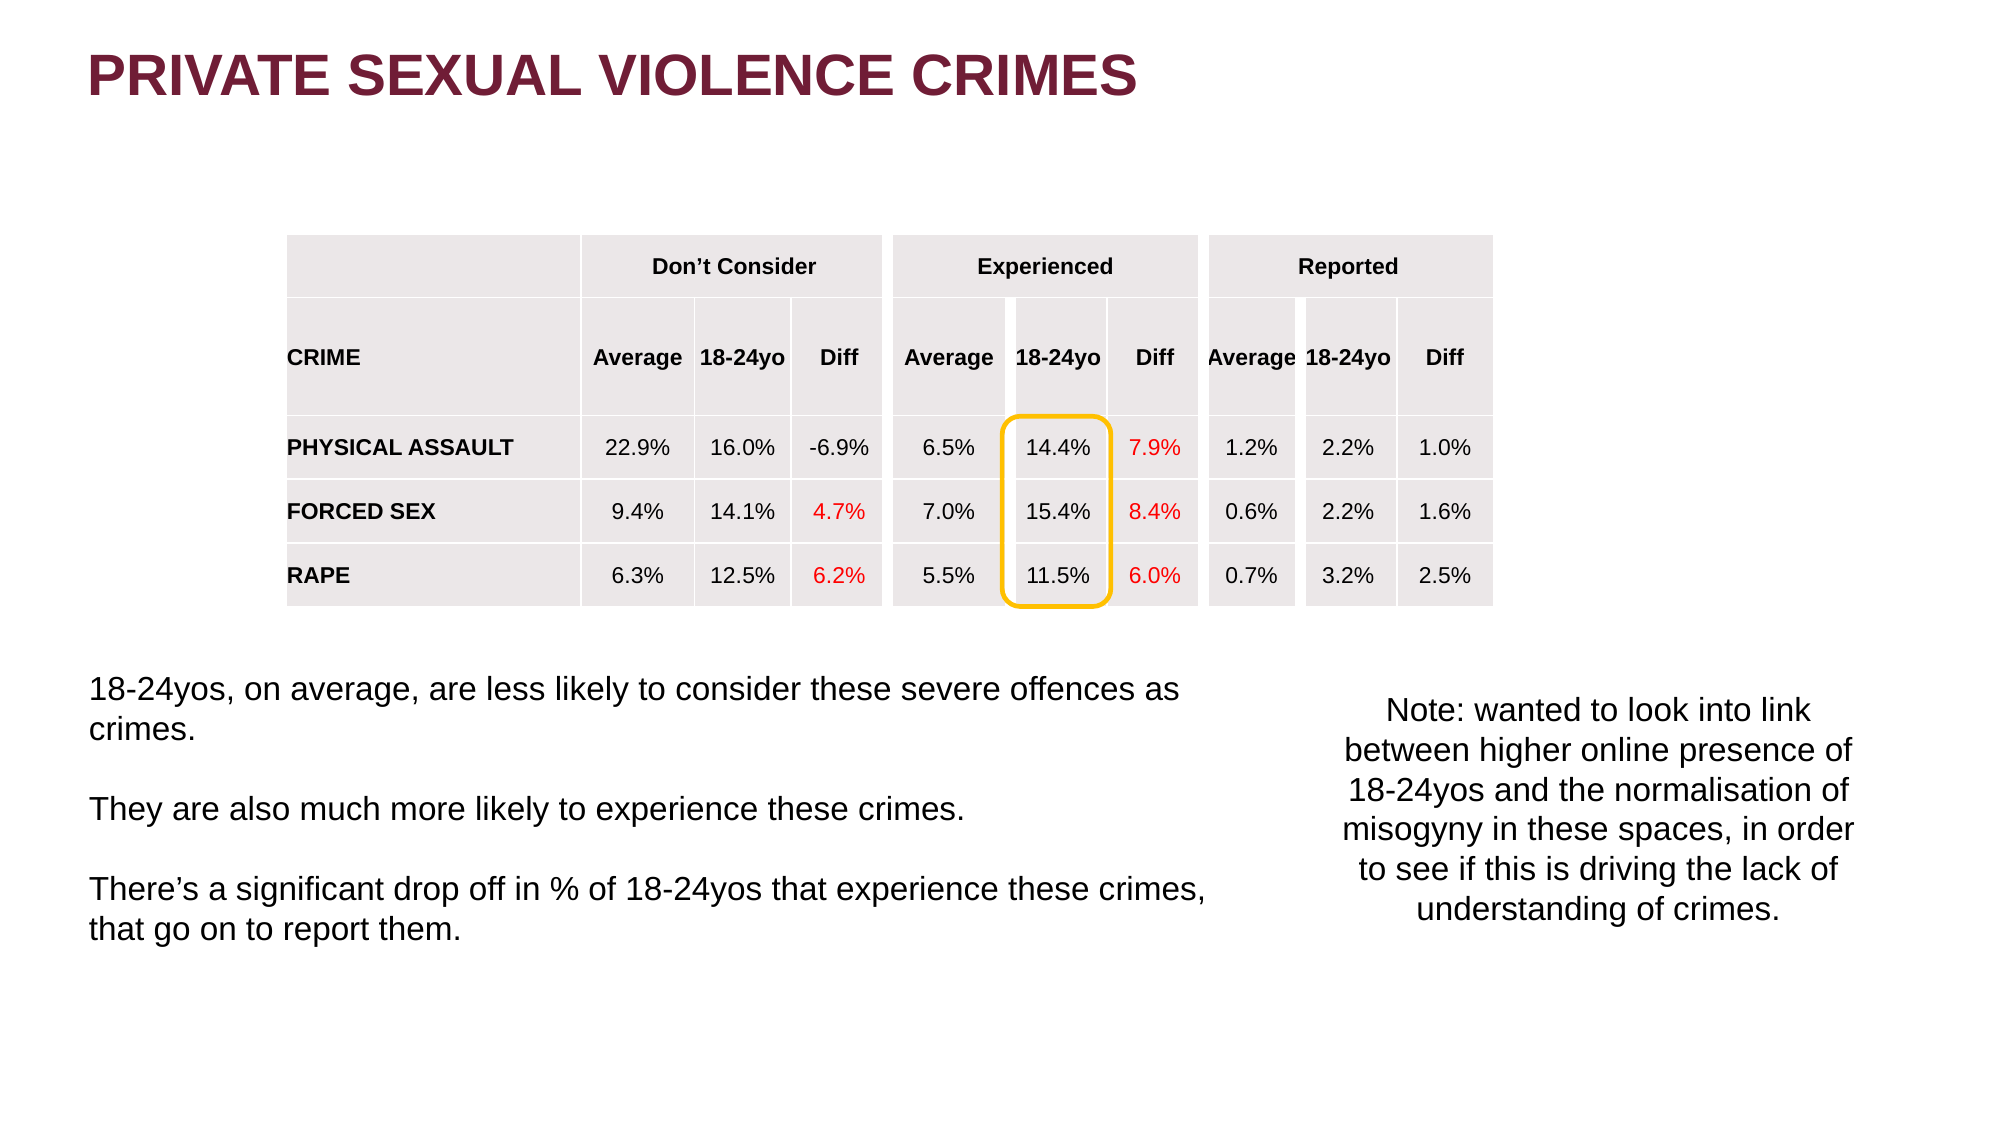

Private sexual violence crimes
|  | Don’t Consider |  |  | Experienced |  |  | Reported |  |  |
| --- | --- | --- | --- | --- | --- | --- | --- | --- | --- |
| CRIME | Average | 18-24yo | Diff | Average | 18-24yo | Diff | Average | 18-24yo | Diff |
| PHYSICAL ASSAULT | 22.9% | 16.0% | -6.9% | 6.5% | 14.4% | 7.9% | 1.2% | 2.2% | 1.0% |
| FORCED SEX | 9.4% | 14.1% | 4.7% | 7.0% | 15.4% | 8.4% | 0.6% | 2.2% | 1.6% |
| RAPE | 6.3% | 12.5% | 6.2% | 5.5% | 11.5% | 6.0% | 0.7% | 3.2% | 2.5% |

18-24yos, on average, are less likely to consider these severe offences as crimes.

They are also much more likely to experience these crimes.

There’s a significant drop off in % of 18-24yos that experience these crimes, that go on to report them.
Note: wanted to look into link between higher online presence of 18-24yos and the normalisation of misogyny in these spaces, in order to see if this is driving the lack of understanding of crimes.